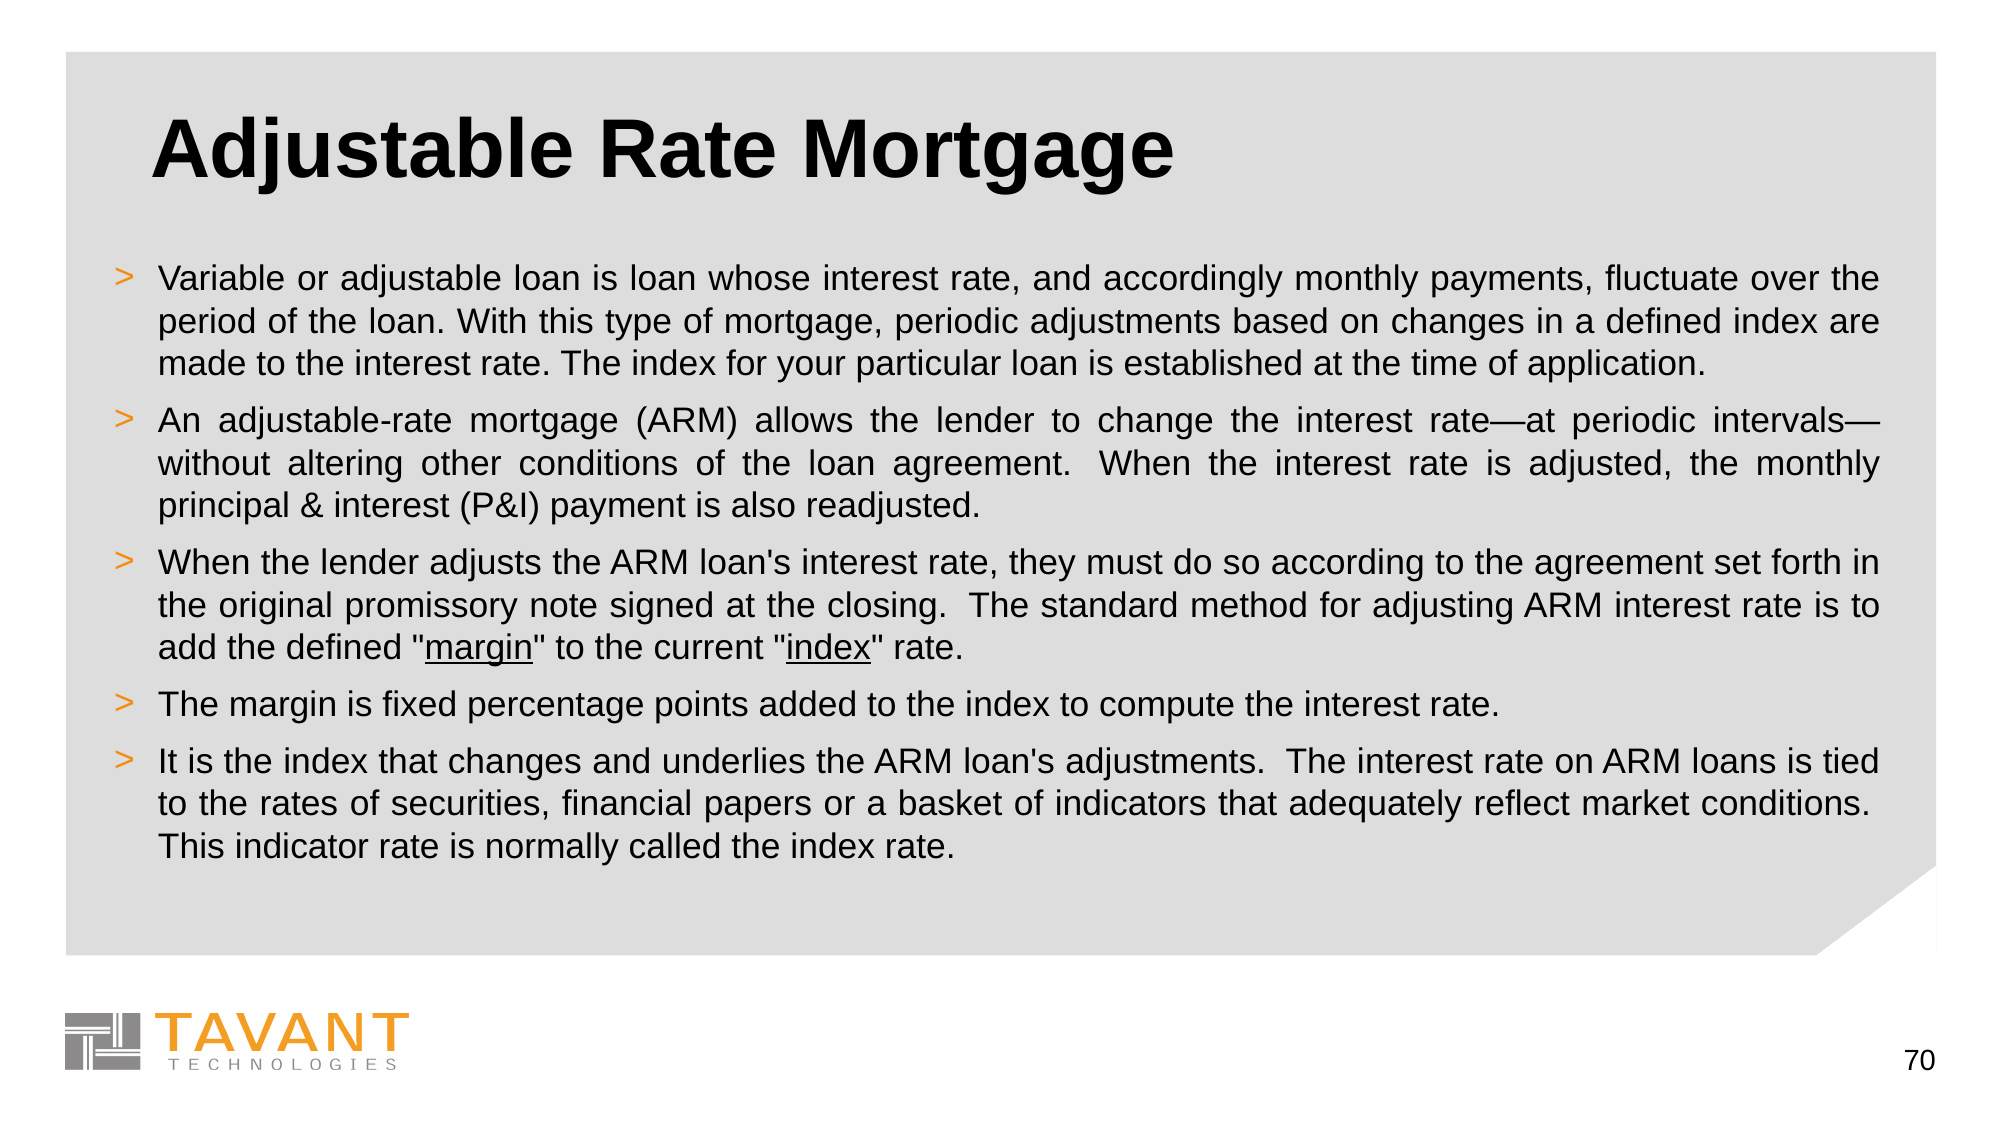

# Adjustable Rate Mortgage
Variable or adjustable loan is loan whose interest rate, and accordingly monthly payments, fluctuate over the period of the loan. With this type of mortgage, periodic adjustments based on changes in a defined index are made to the interest rate. The index for your particular loan is established at the time of application.
An adjustable-rate mortgage (ARM) allows the lender to change the interest rate—at periodic intervals—without altering other conditions of the loan agreement.  When the interest rate is adjusted, the monthly principal & interest (P&I) payment is also readjusted.
When the lender adjusts the ARM loan's interest rate, they must do so according to the agreement set forth in the original promissory note signed at the closing.  The standard method for adjusting ARM interest rate is to add the defined "margin" to the current "index" rate.
The margin is fixed percentage points added to the index to compute the interest rate.
It is the index that changes and underlies the ARM loan's adjustments.  The interest rate on ARM loans is tied to the rates of securities, financial papers or a basket of indicators that adequately reflect market conditions.  This indicator rate is normally called the index rate.
70